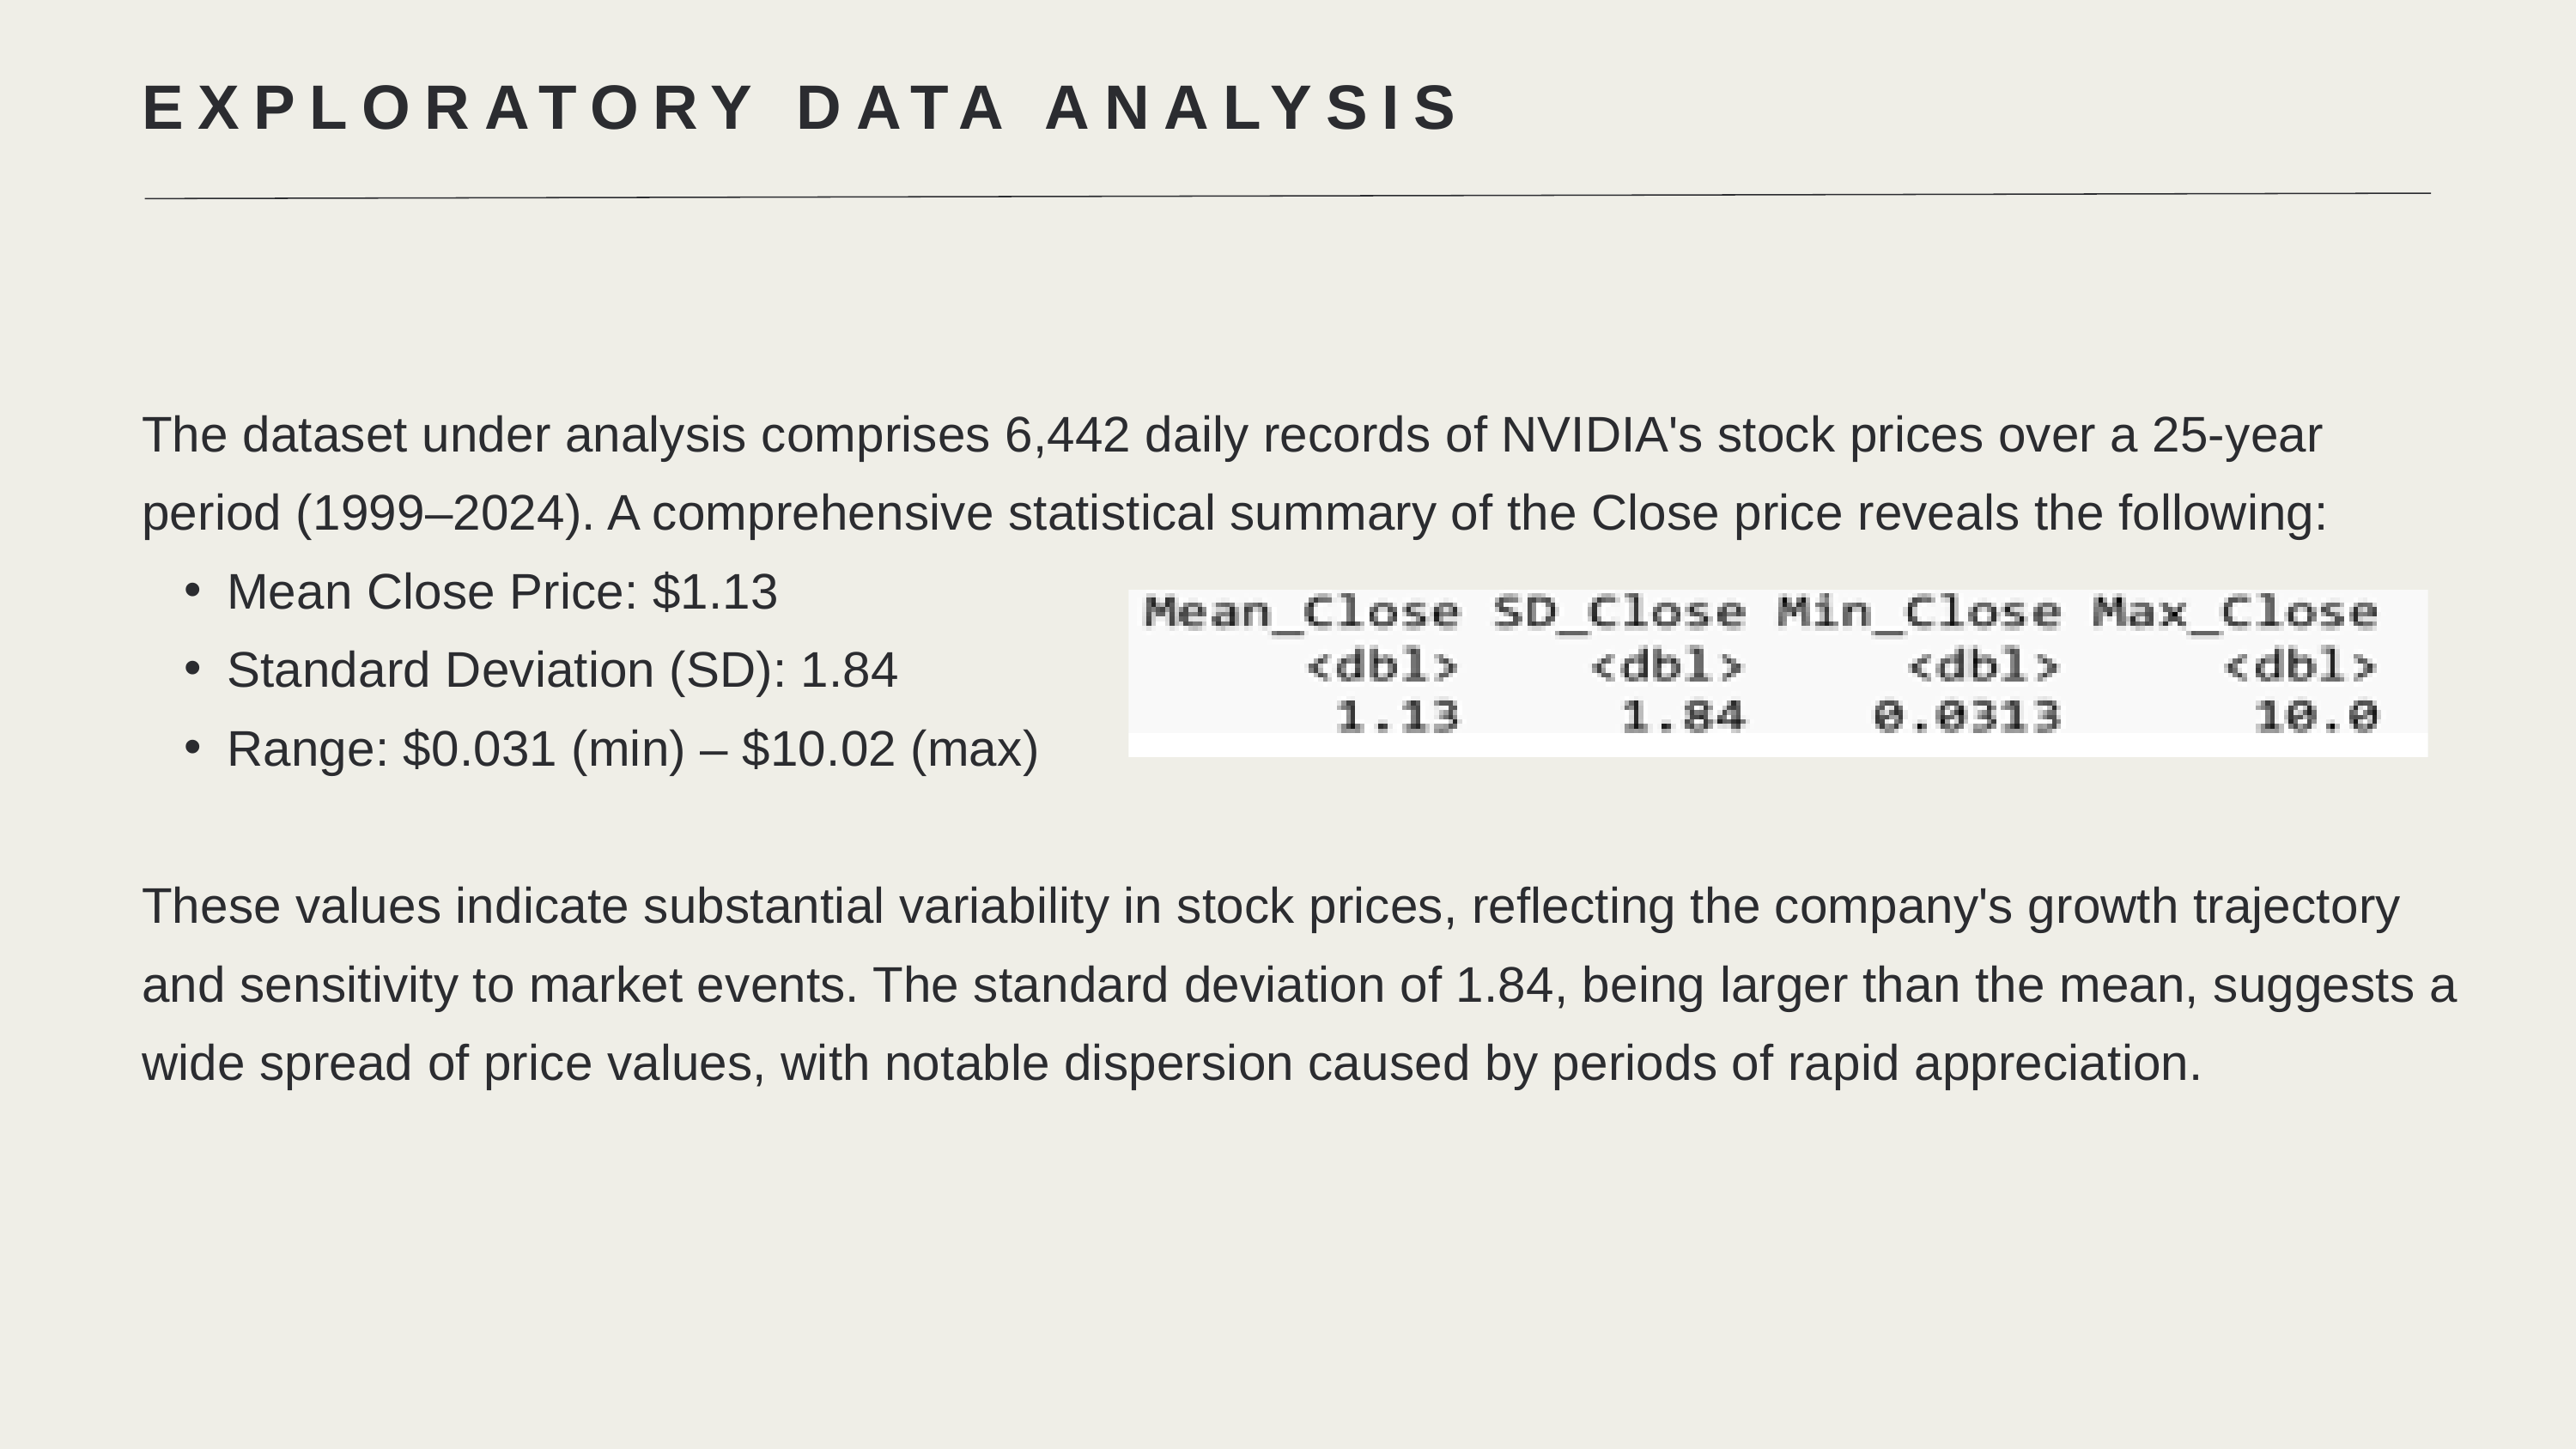

EXPLORATORY DATA ANALYSIS

The dataset under analysis comprises 6,442 daily records of NVIDIA's stock prices over a 25-year period (1999–2024). A comprehensive statistical summary of the Close price reveals the following:
Mean Close Price: $1.13
Standard Deviation (SD): 1.84
Range: $0.031 (min) – $10.02 (max)

These values indicate substantial variability in stock prices, reflecting the company's growth trajectory and sensitivity to market events. The standard deviation of 1.84, being larger than the mean, suggests a wide spread of price values, with notable dispersion caused by periods of rapid appreciation.